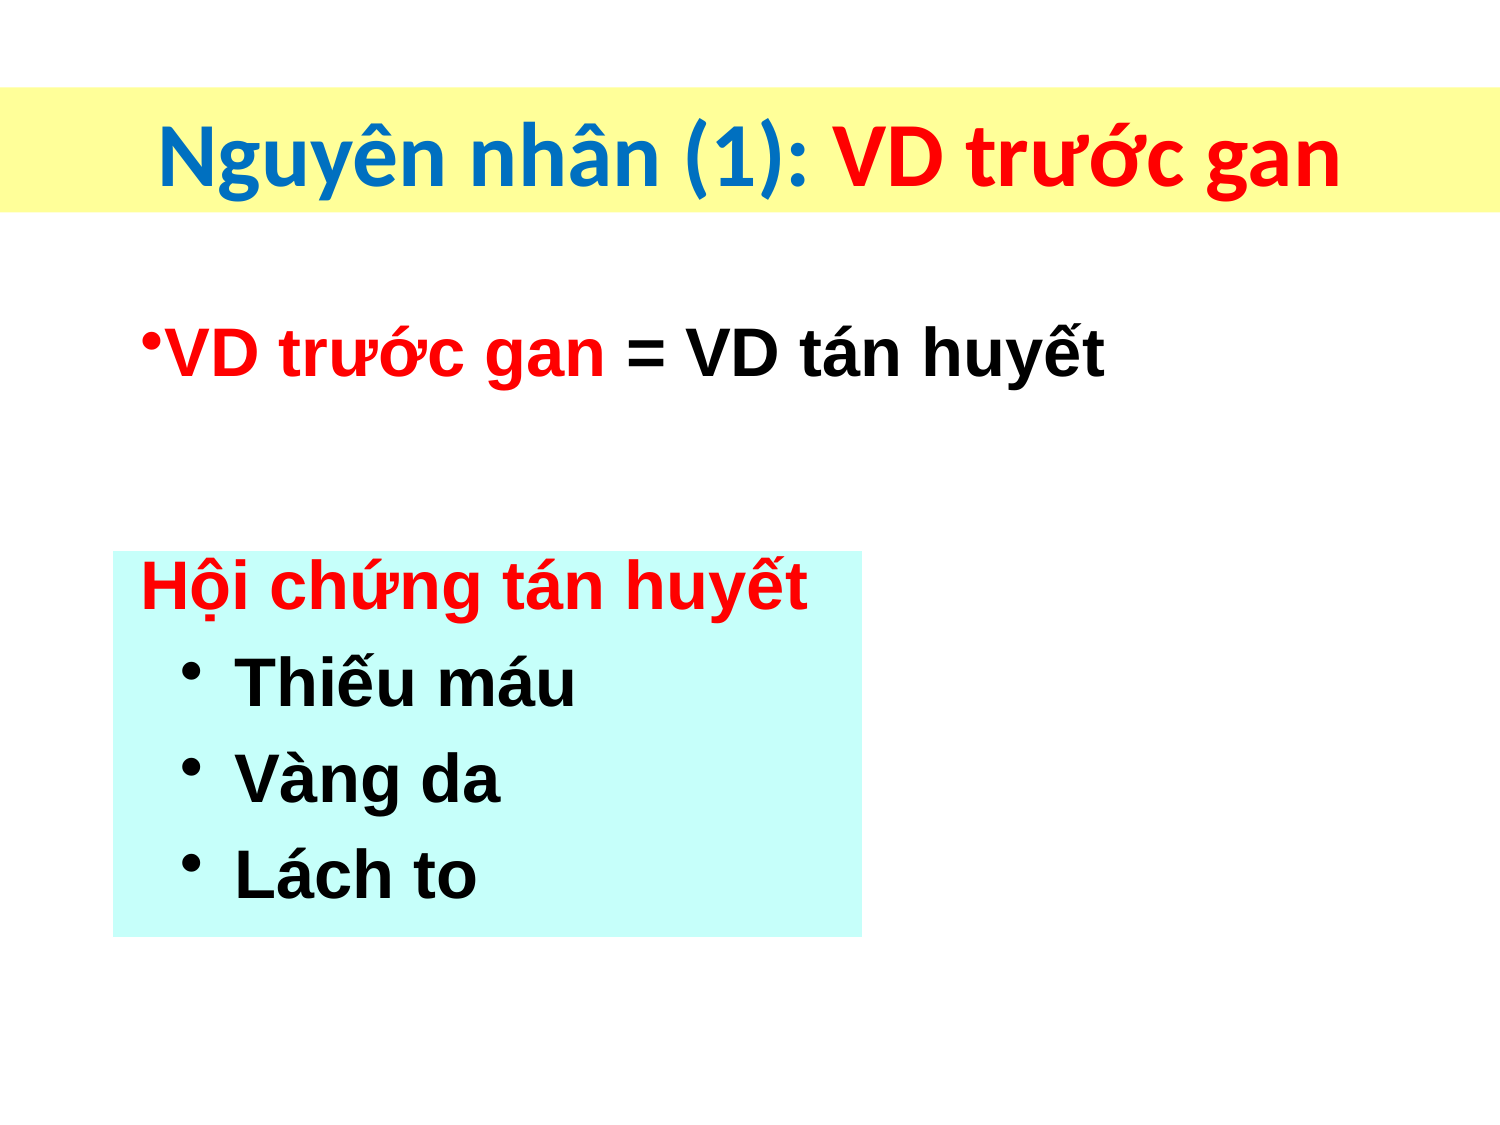

Nguyên nhân (1): VD trước gan
VD trước gan = VD tán huyết

Hội chứng tán huyết
 Thiếu máu
 Vàng da
 Lách to